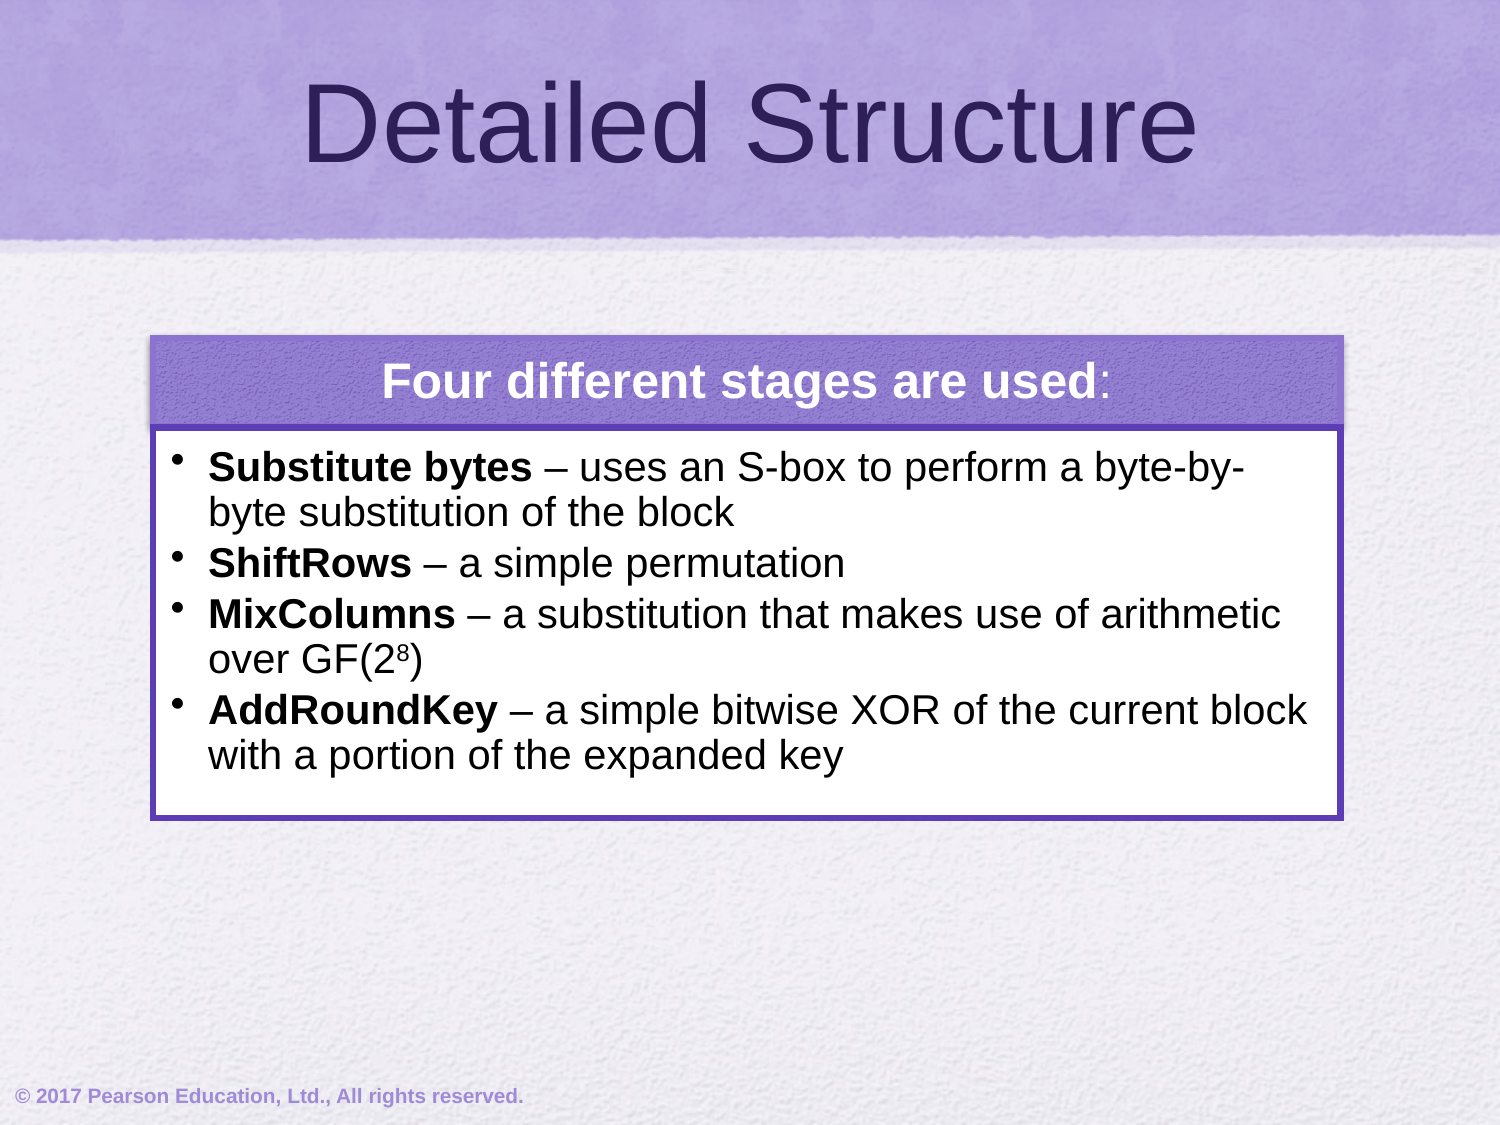

# Detailed Structure
Four different stages are used:
Substitute bytes – uses an S-box to perform a byte-by-byte substitution of the block
ShiftRows – a simple permutation
MixColumns – a substitution that makes use of arithmetic over GF(28)
AddRoundKey – a simple bitwise XOR of the current block with a portion of the expanded key
© 2017 Pearson Education, Ltd., All rights reserved.